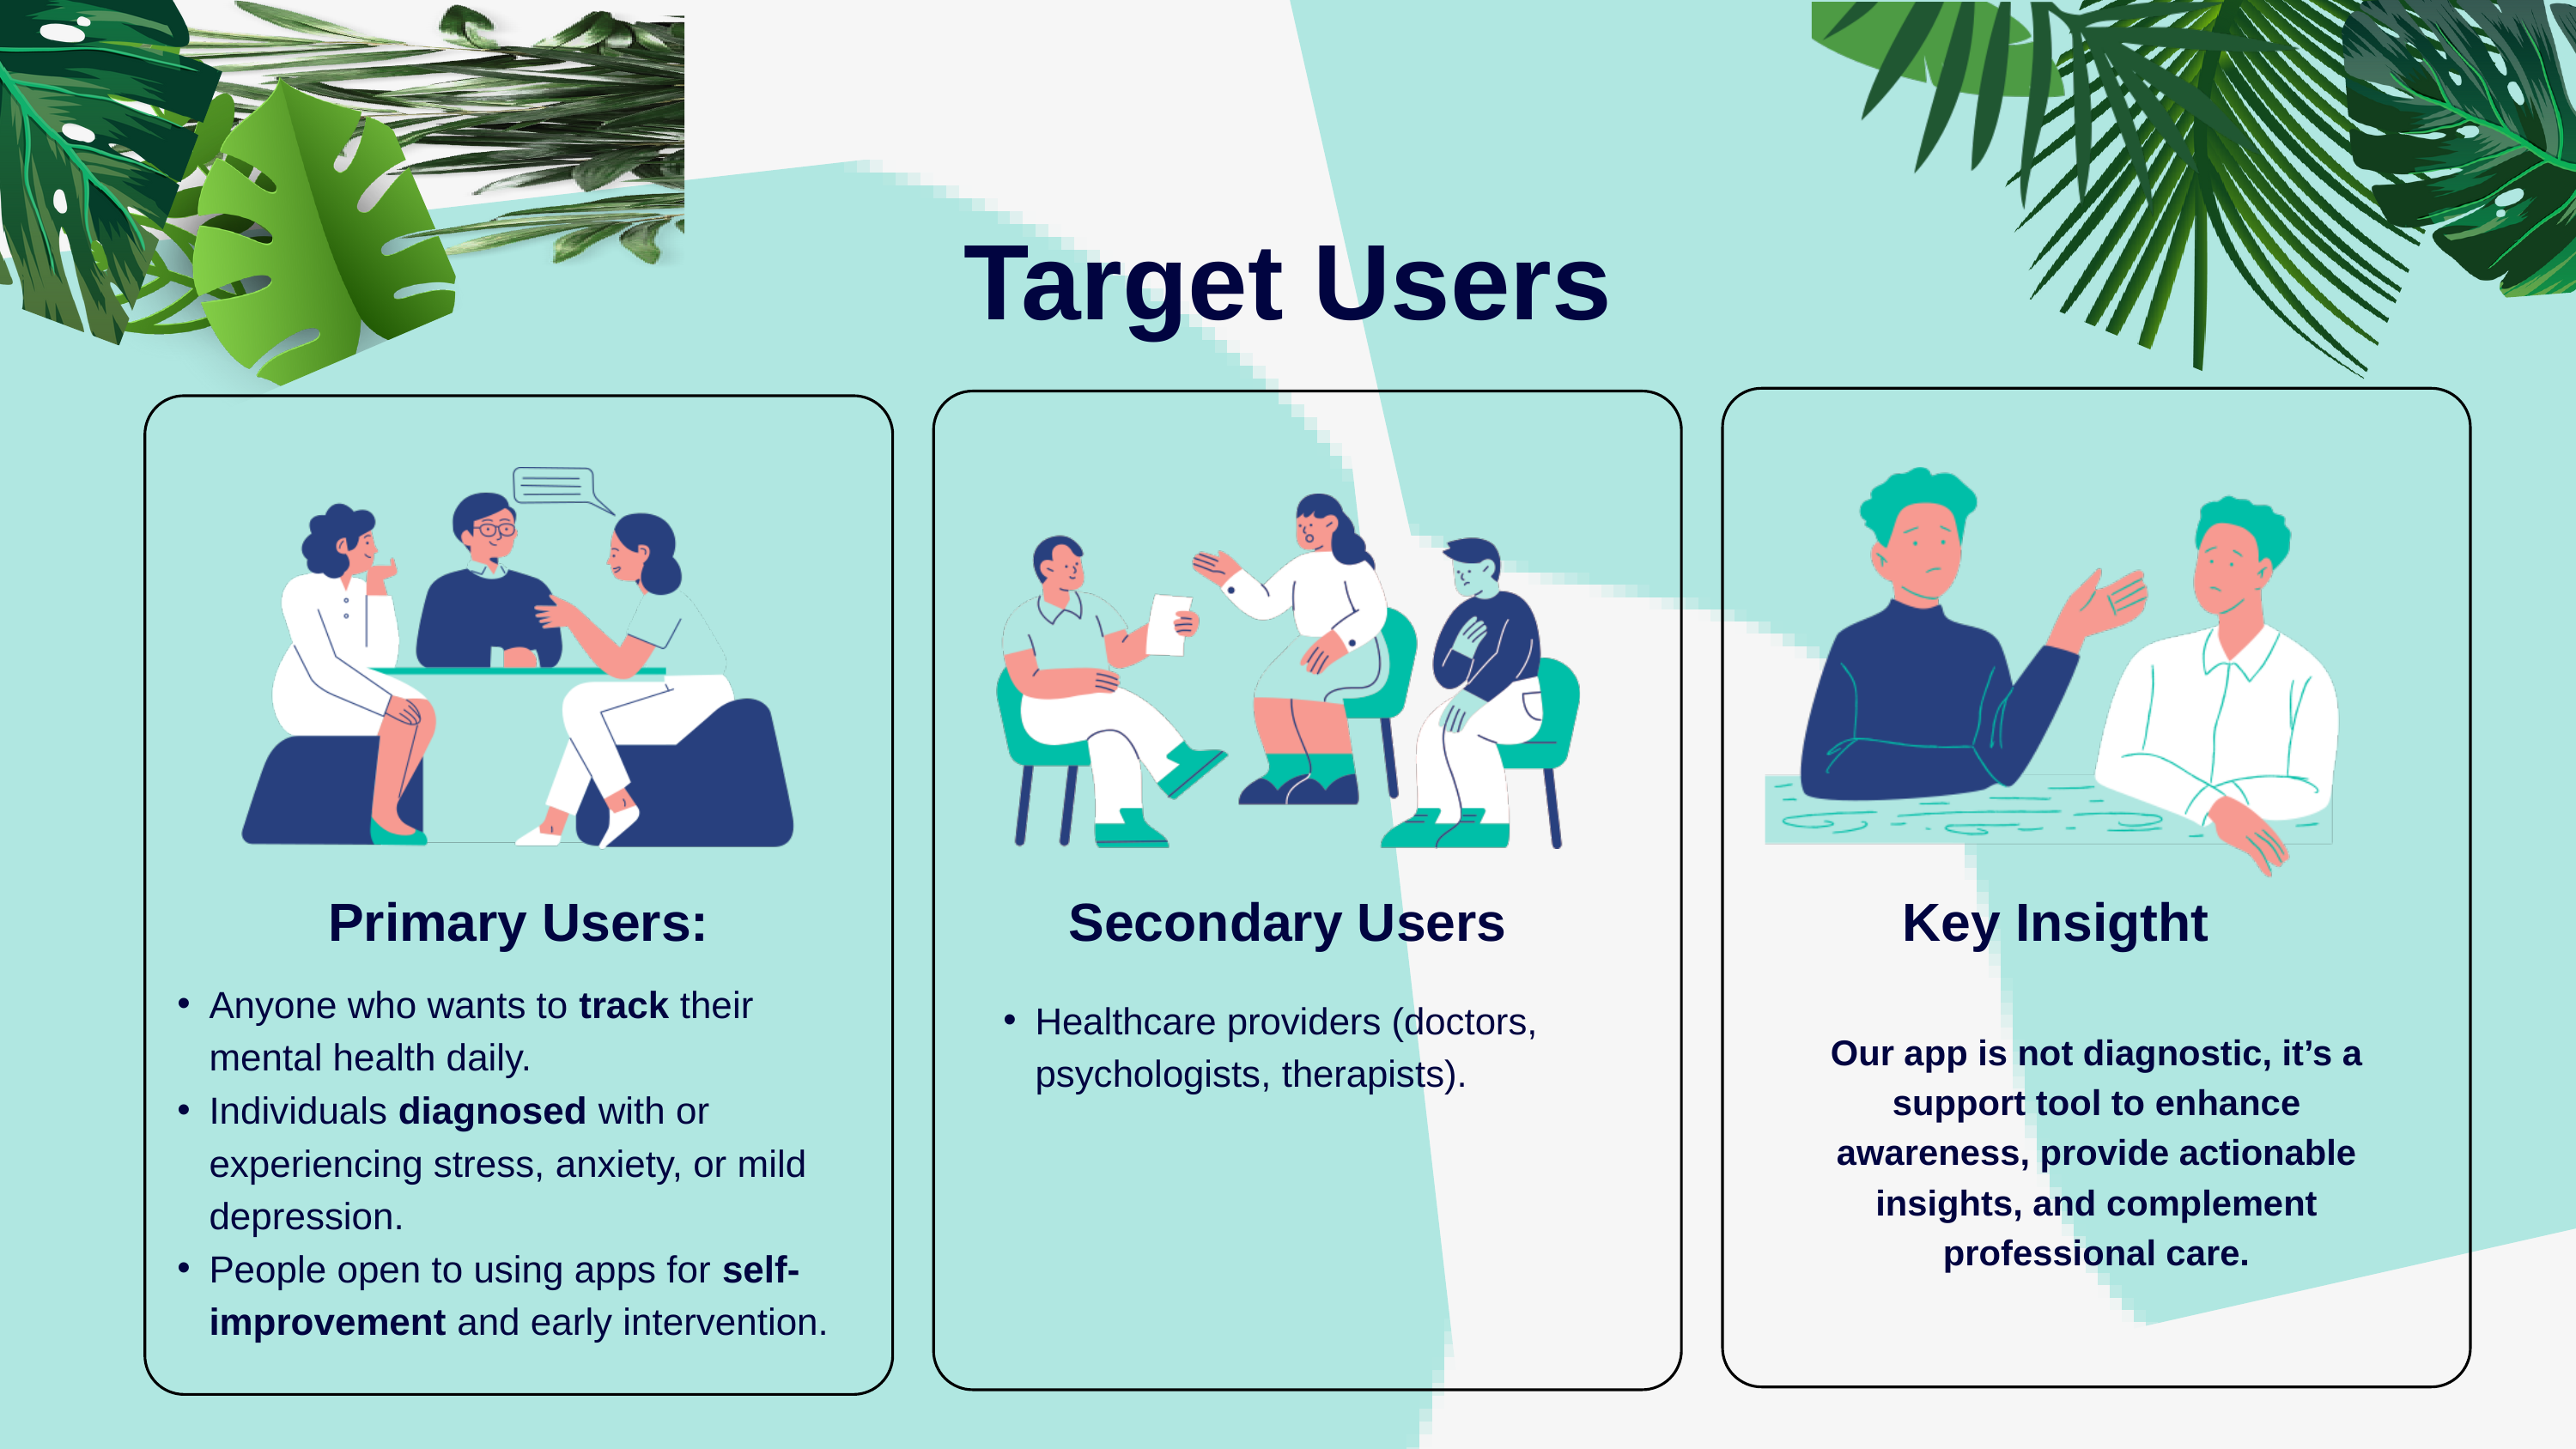

Target Users

Primary Users:
Secondary Users
Key Insigtht
Anyone who wants to track their mental health daily.
Individuals diagnosed with or experiencing stress, anxiety, or mild depression.
People open to using apps for self-improvement and early intervention.
Healthcare providers (doctors, psychologists, therapists).
Our app is not diagnostic, it’s a support tool to enhance awareness, provide actionable insights, and complement professional care.